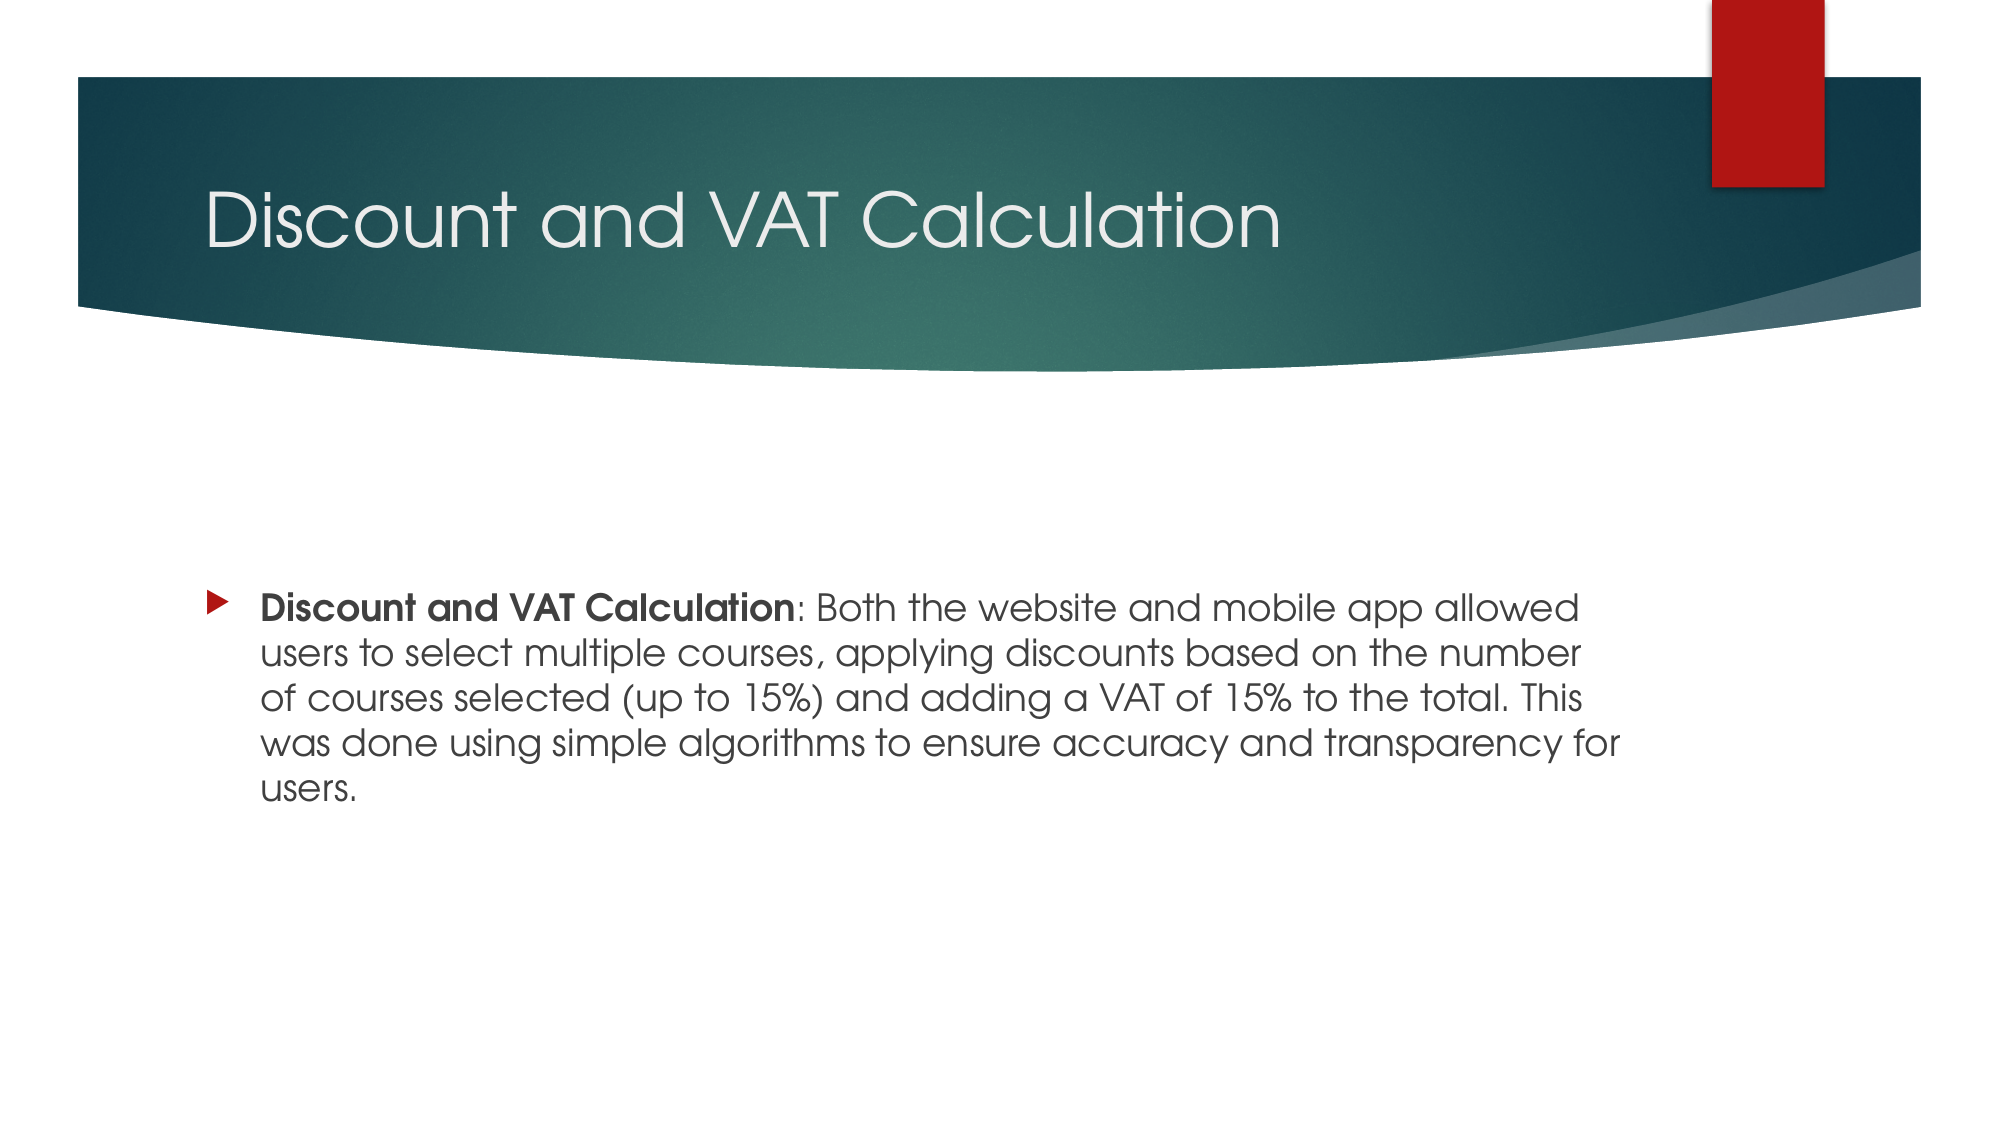

# Discount and VAT Calculation

Discount and VAT Calculation: Both the website and mobile app allowed users to select multiple courses, applying discounts based on the number of courses selected (up to 15%) and adding a VAT of 15% to the total. This was done using simple algorithms to ensure accuracy and transparency for users.